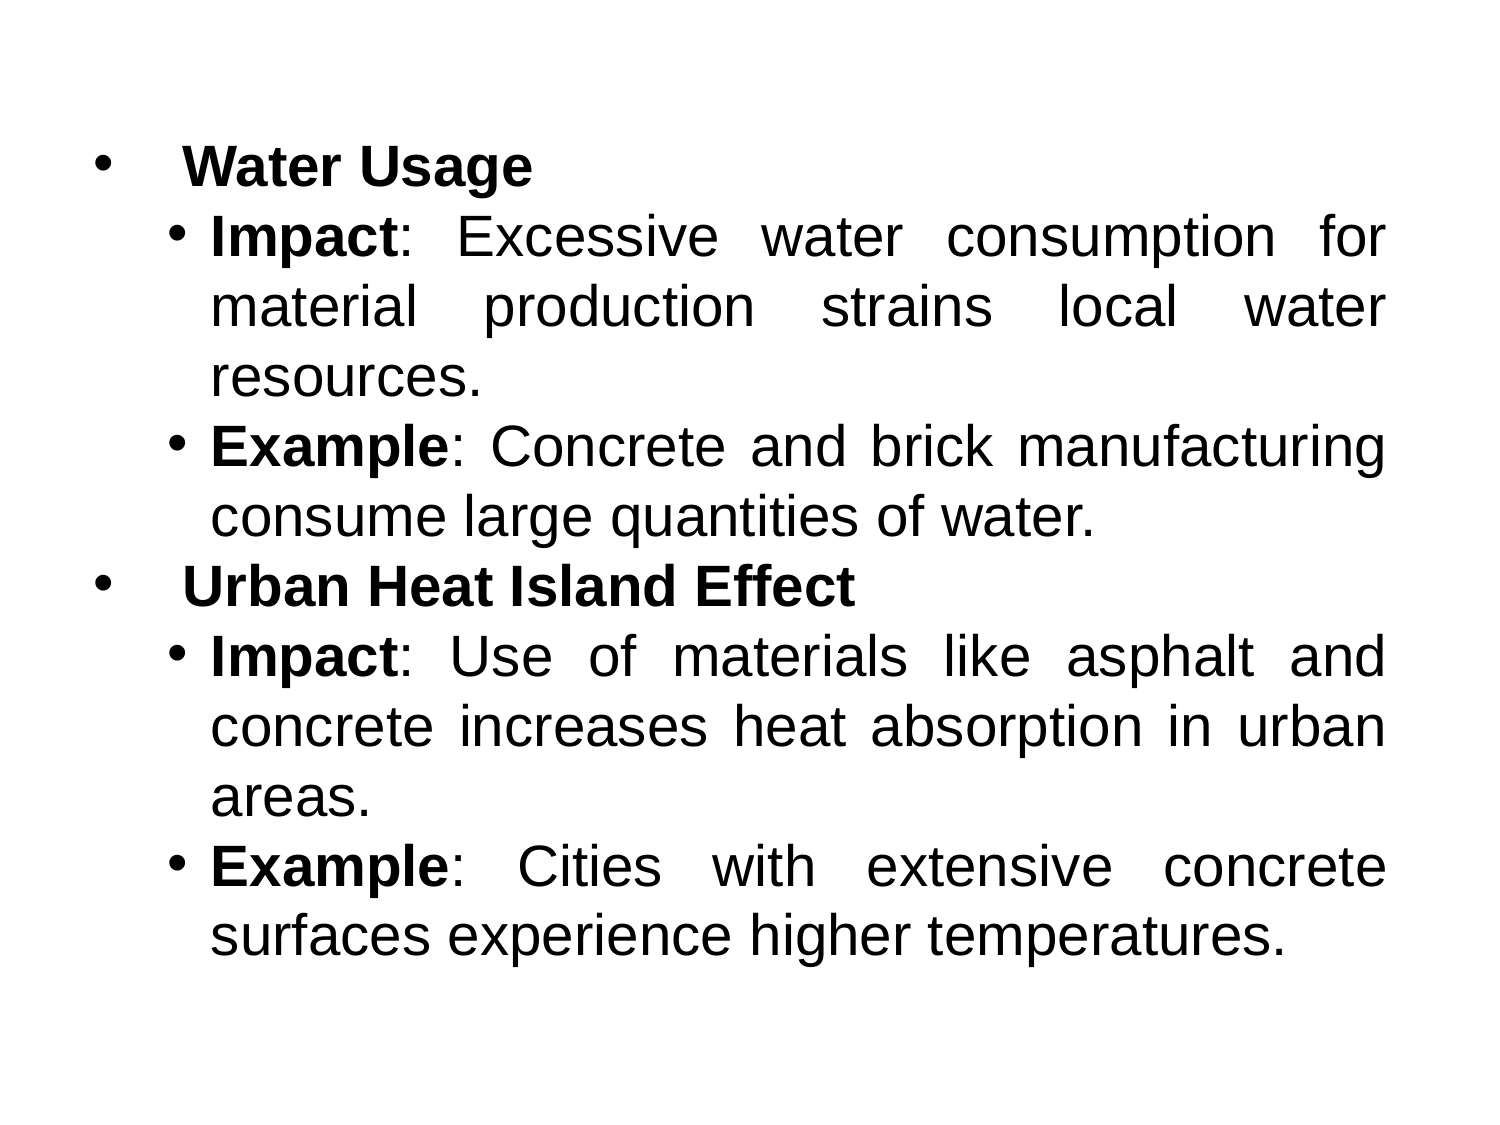

Water Usage
Impact: Excessive water consumption for material production strains local water resources.
Example: Concrete and brick manufacturing consume large quantities of water.
Urban Heat Island Effect
Impact: Use of materials like asphalt and concrete increases heat absorption in urban areas.
Example: Cities with extensive concrete surfaces experience higher temperatures.